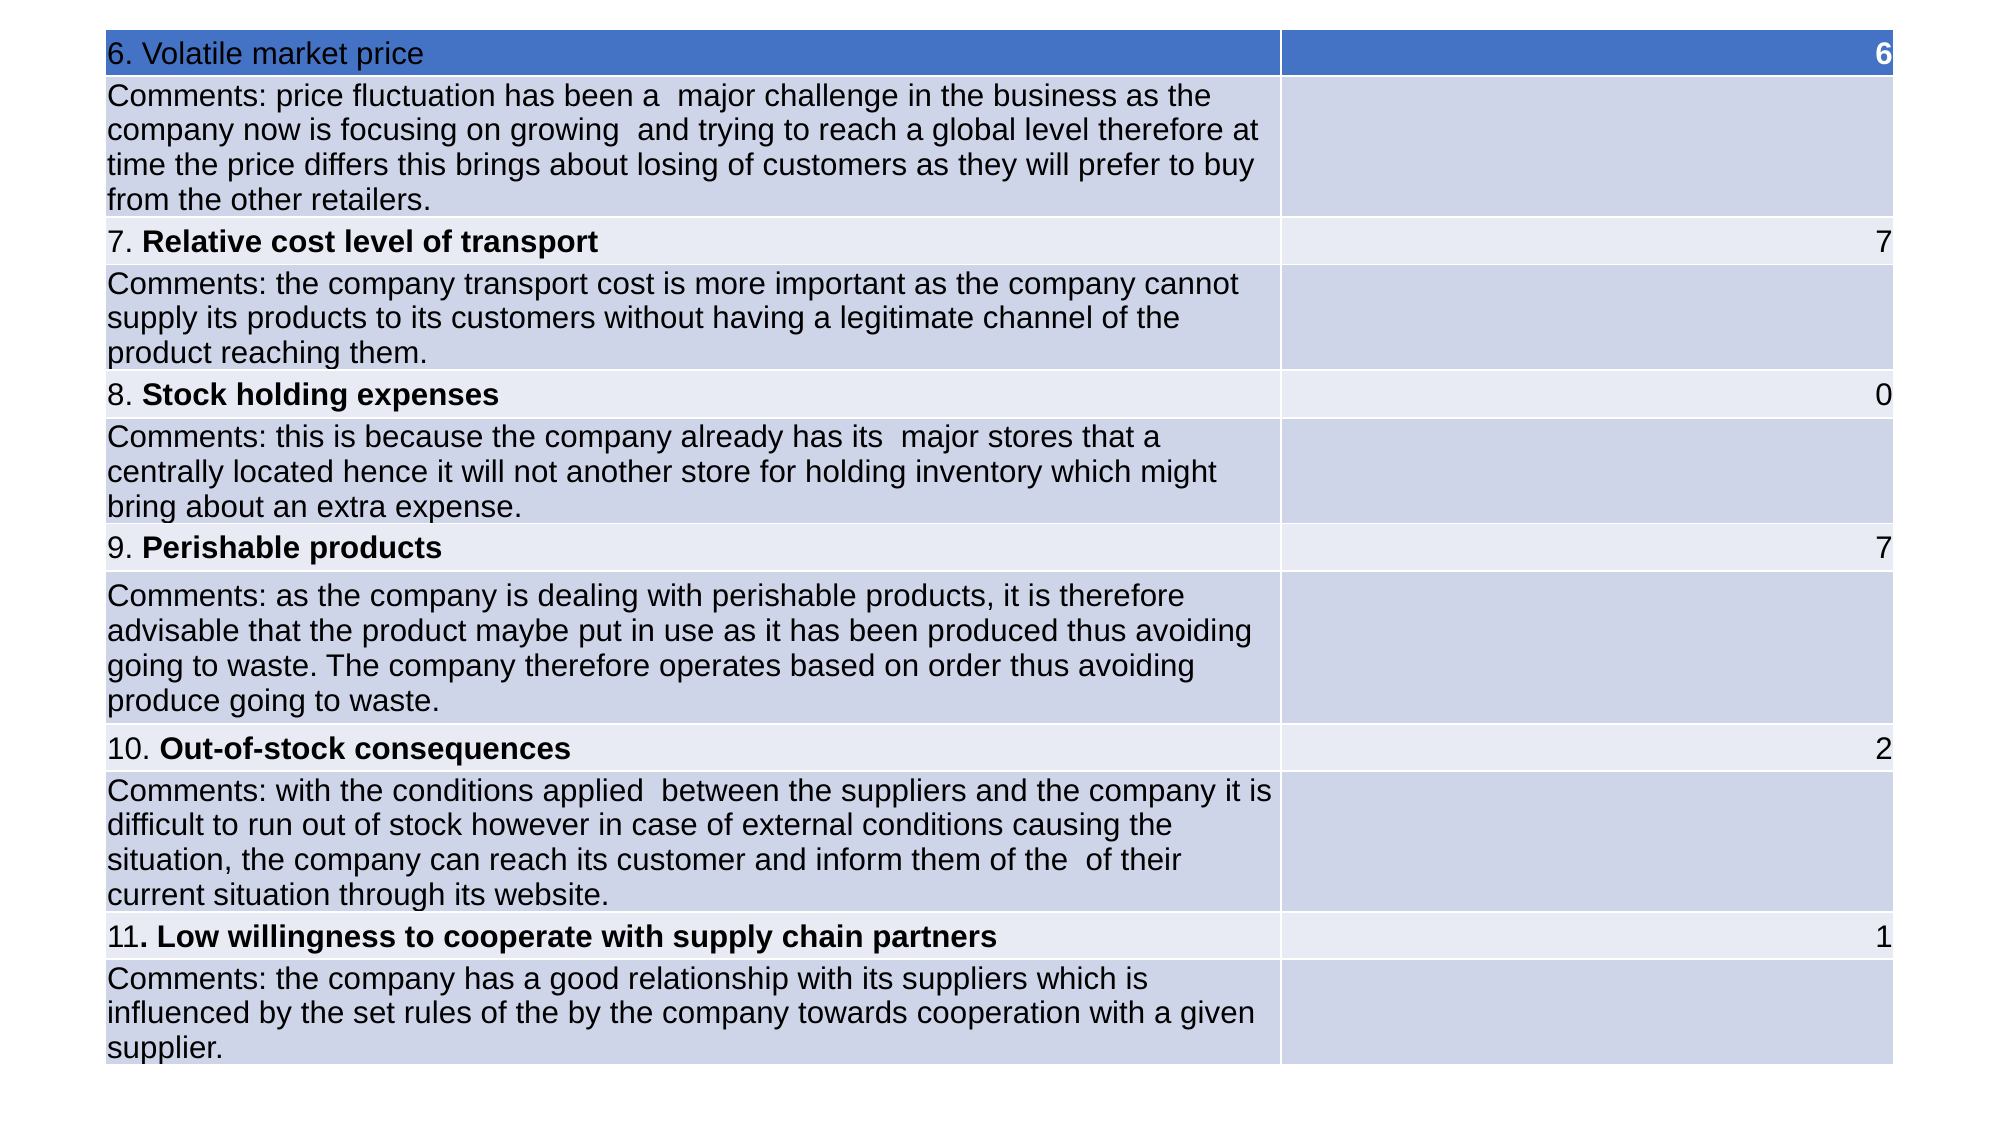

| 6. Volatile market price | 6 |
| --- | --- |
| Comments: price fluctuation has been a major challenge in the business as the company now is focusing on growing and trying to reach a global level therefore at time the price differs this brings about losing of customers as they will prefer to buy from the other retailers. |  |
| 7. Relative cost level of transport | 7 |
| Comments: the company transport cost is more important as the company cannot supply its products to its customers without having a legitimate channel of the product reaching them. |  |
| 8. Stock holding expenses | 0 |
| Comments: this is because the company already has its major stores that a centrally located hence it will not another store for holding inventory which might bring about an extra expense. |  |
| 9. Perishable products | 7 |
| Comments: as the company is dealing with perishable products, it is therefore advisable that the product maybe put in use as it has been produced thus avoiding going to waste. The company therefore operates based on order thus avoiding produce going to waste. |  |
| 10. Out-of-stock consequences | 2 |
| Comments: with the conditions applied between the suppliers and the company it is difficult to run out of stock however in case of external conditions causing the situation, the company can reach its customer and inform them of the of their current situation through its website. |  |
| 11. Low willingness to cooperate with supply chain partners | 1 |
| Comments: the company has a good relationship with its suppliers which is influenced by the set rules of the by the company towards cooperation with a given supplier. |  |